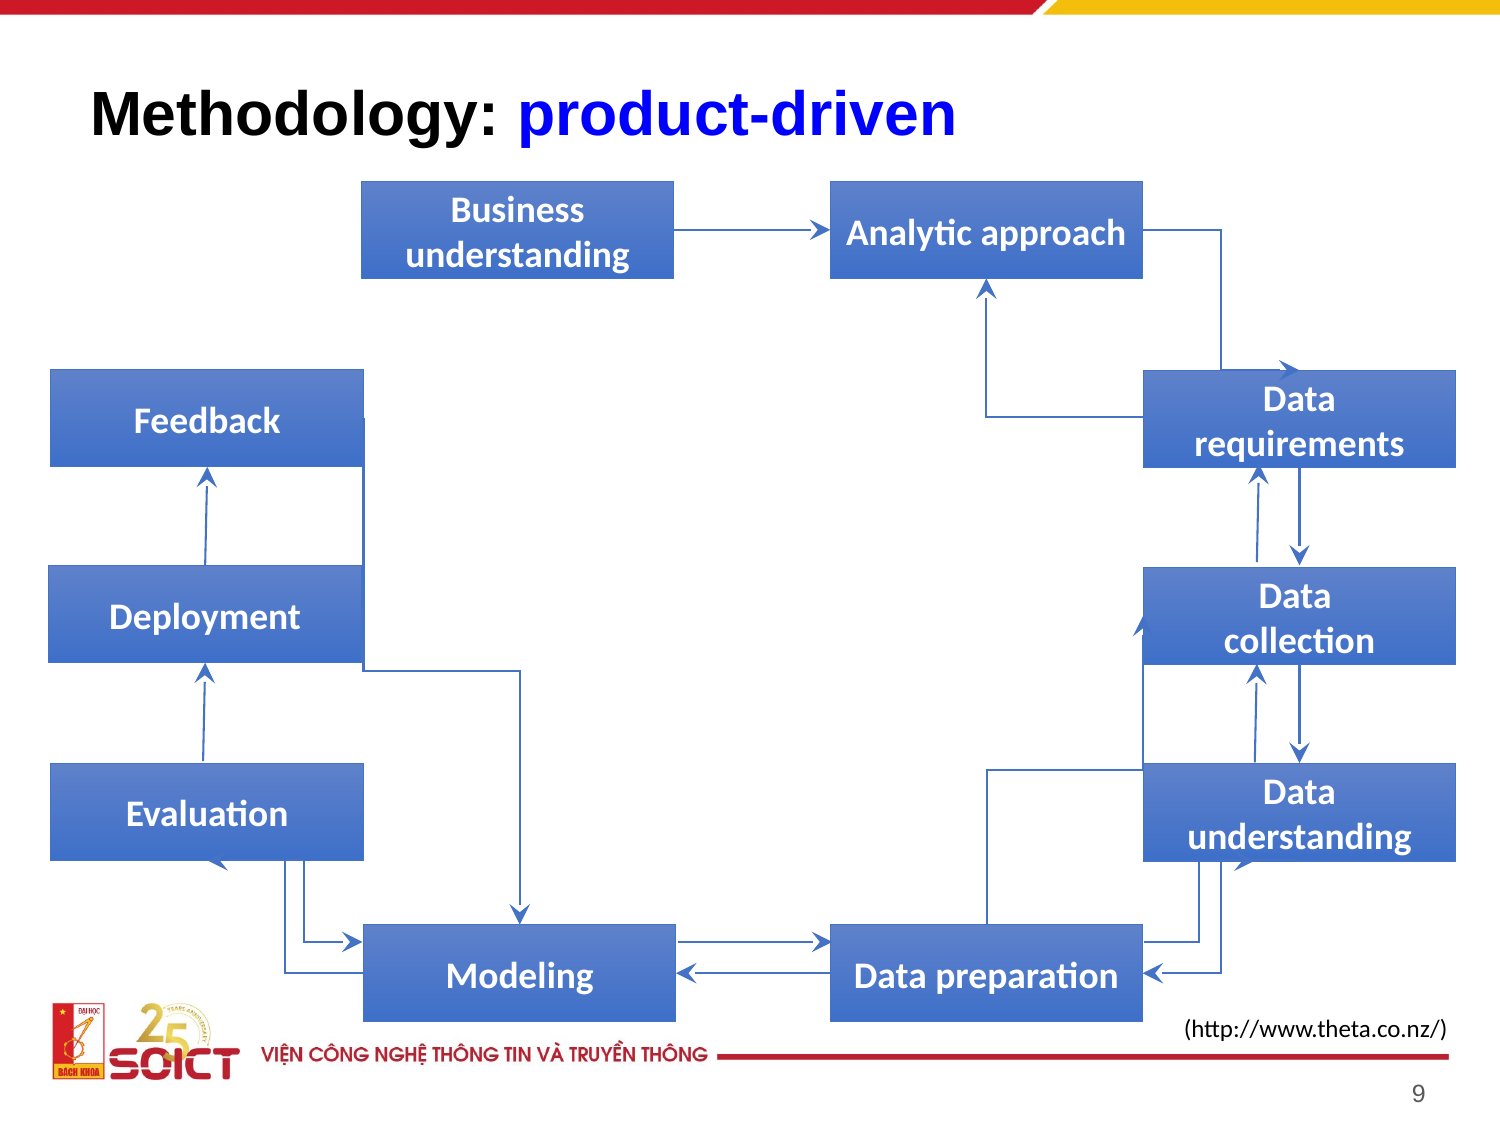

# Methodology: product-driven
Business understanding
Analytic approach
Feedback
Data requirements
Deployment
Data
collection
Evaluation
Data understanding
Modeling
Data preparation
(http://www.theta.co.nz/)
9